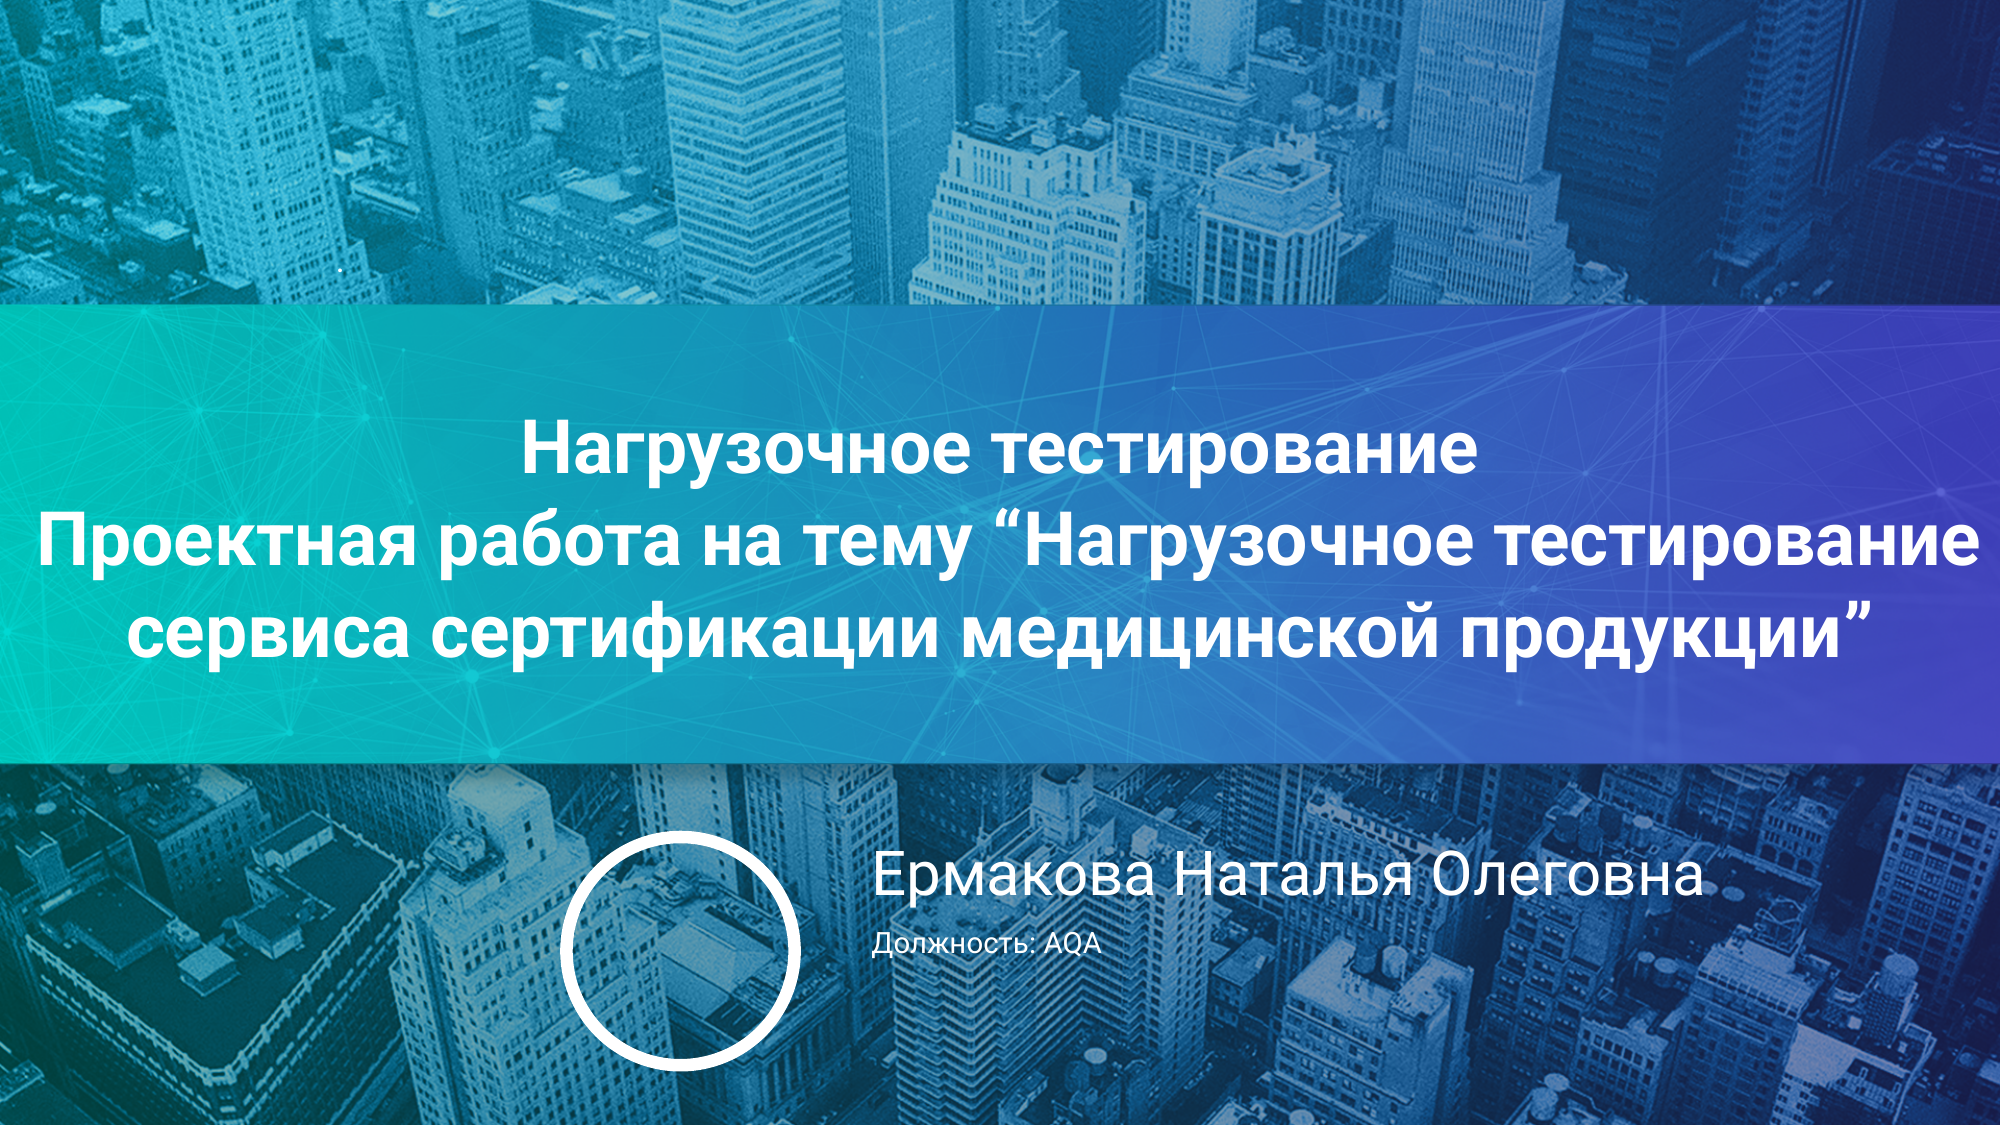

.
Нагрузочное тестирование
 Проектная работа на тему “Нагрузочное тестирование сервиса сертификации медицинской продукции”
Ермакова Наталья Олеговна
Должность: AQA